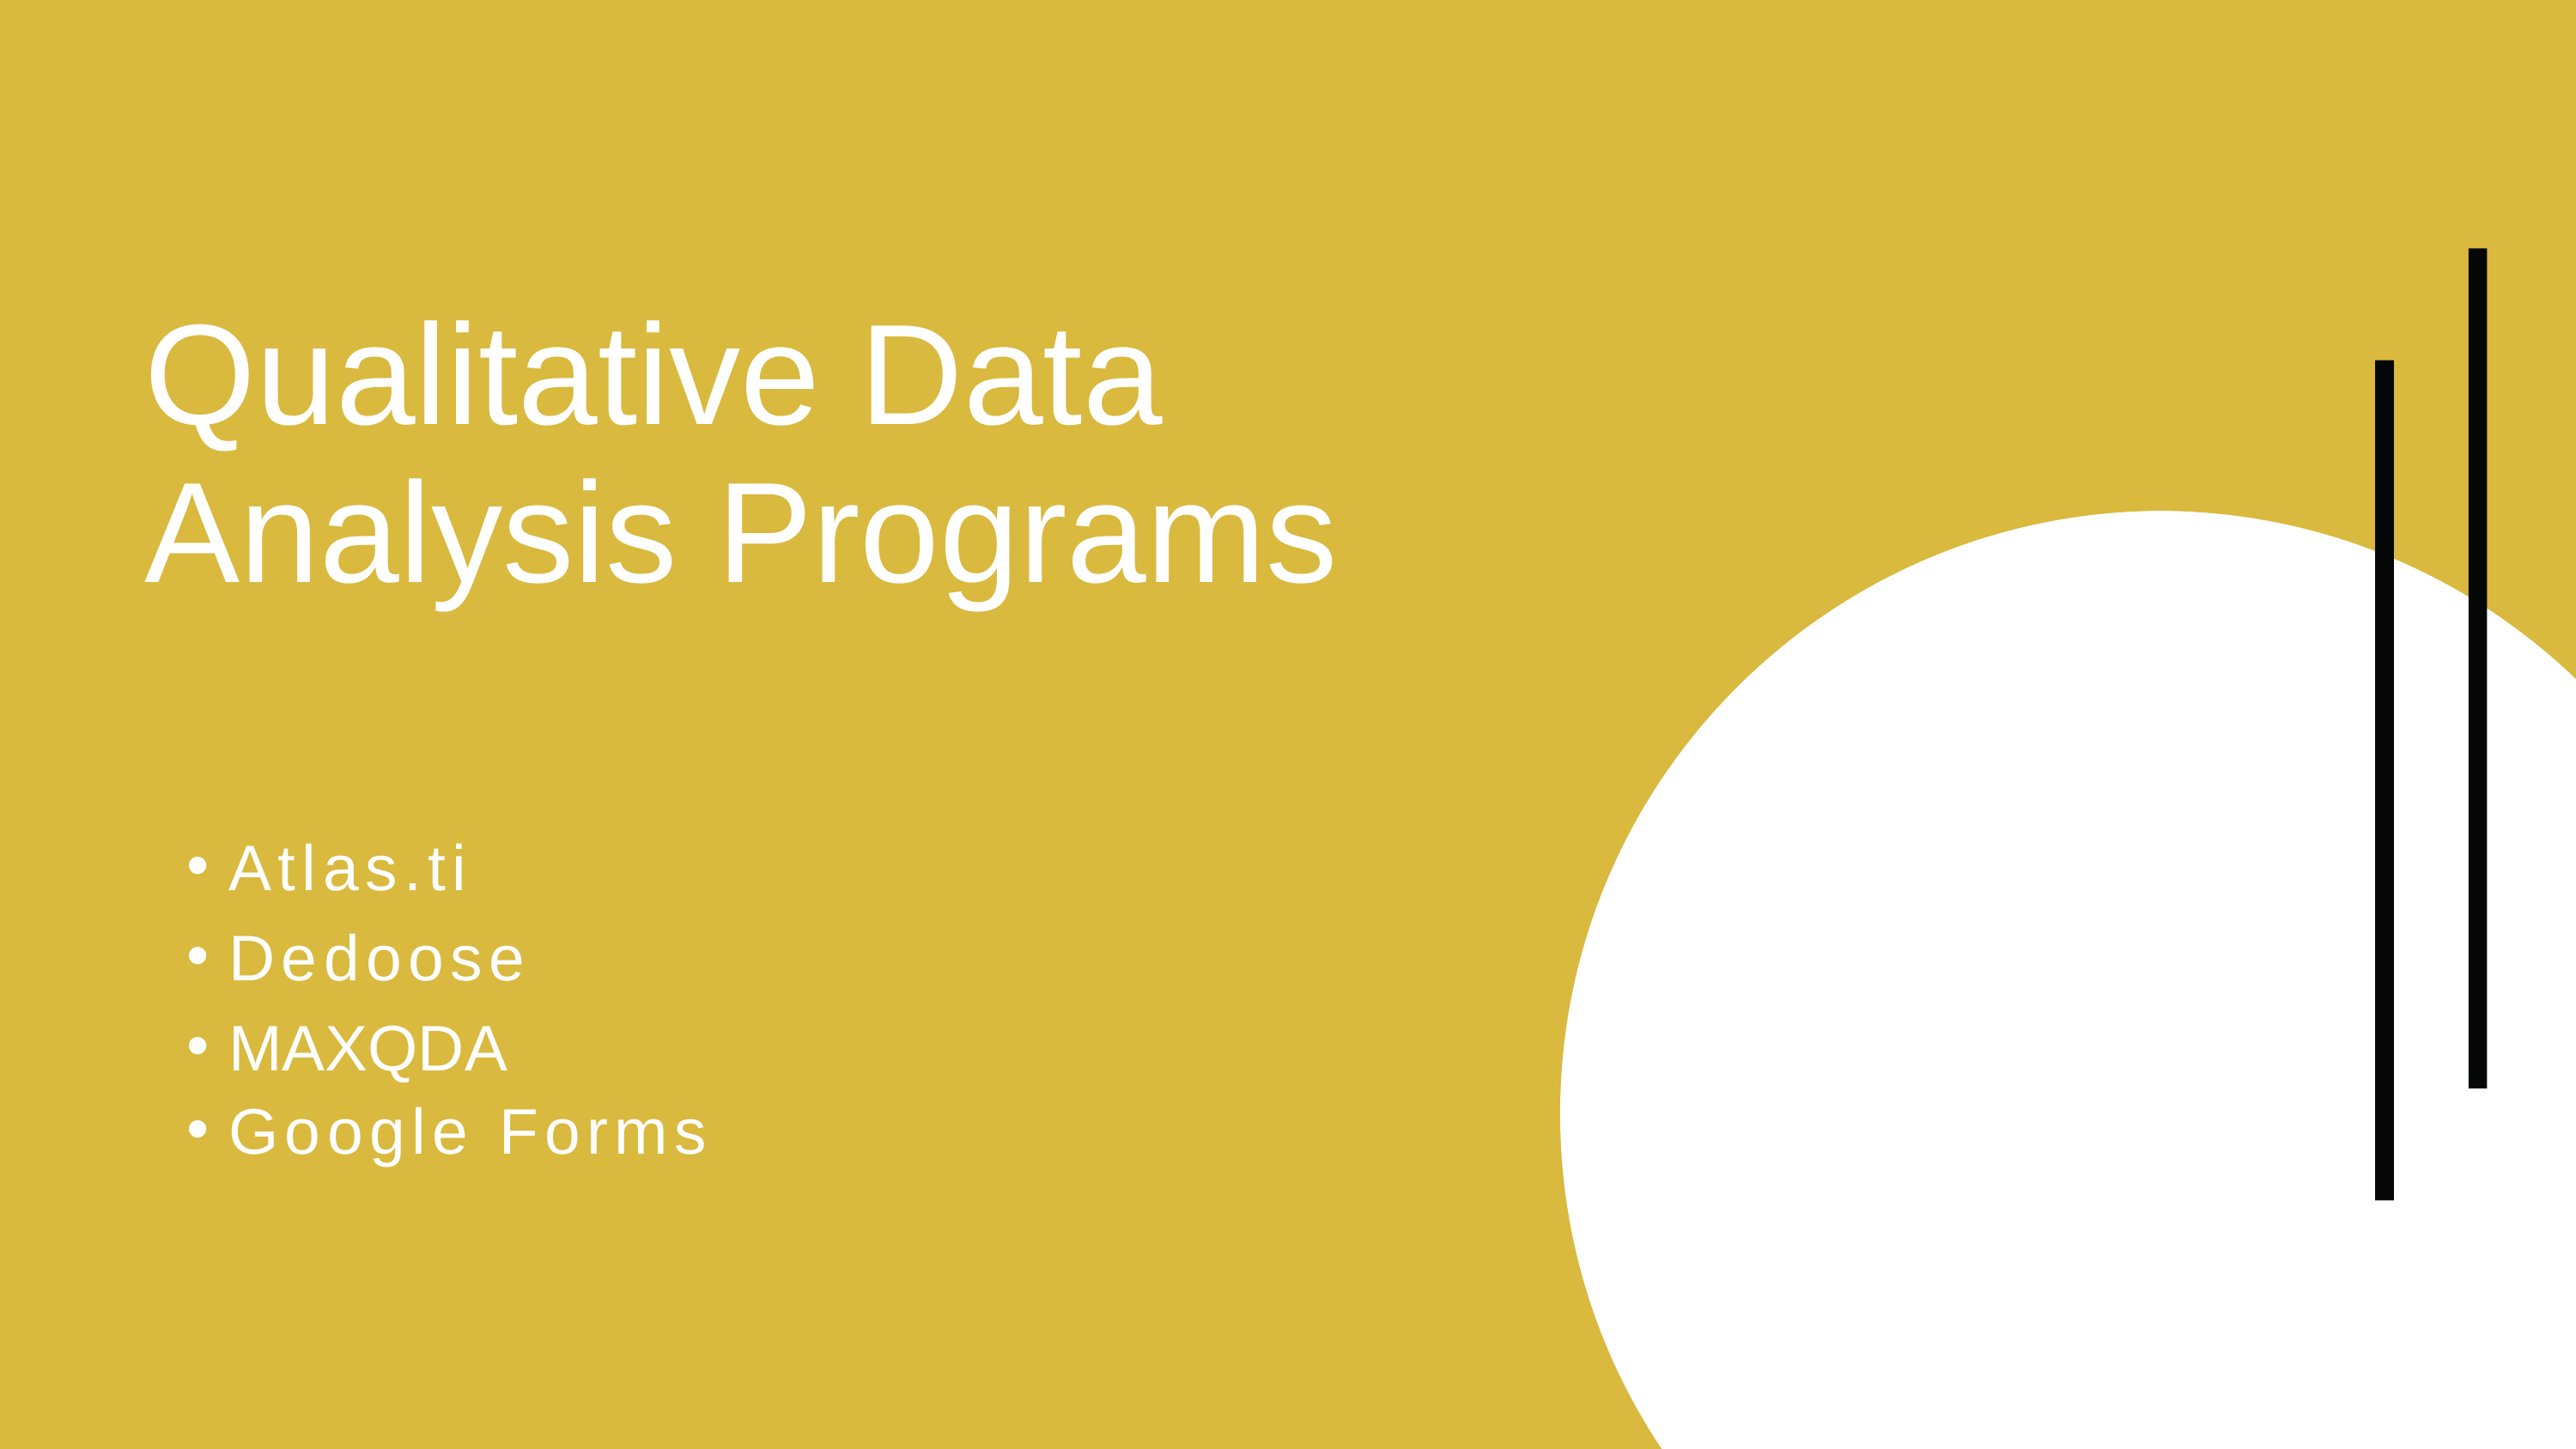

Qualitative Data Analysis Programs
Atlas.ti
Dedoose
MAXQDA
Google Forms